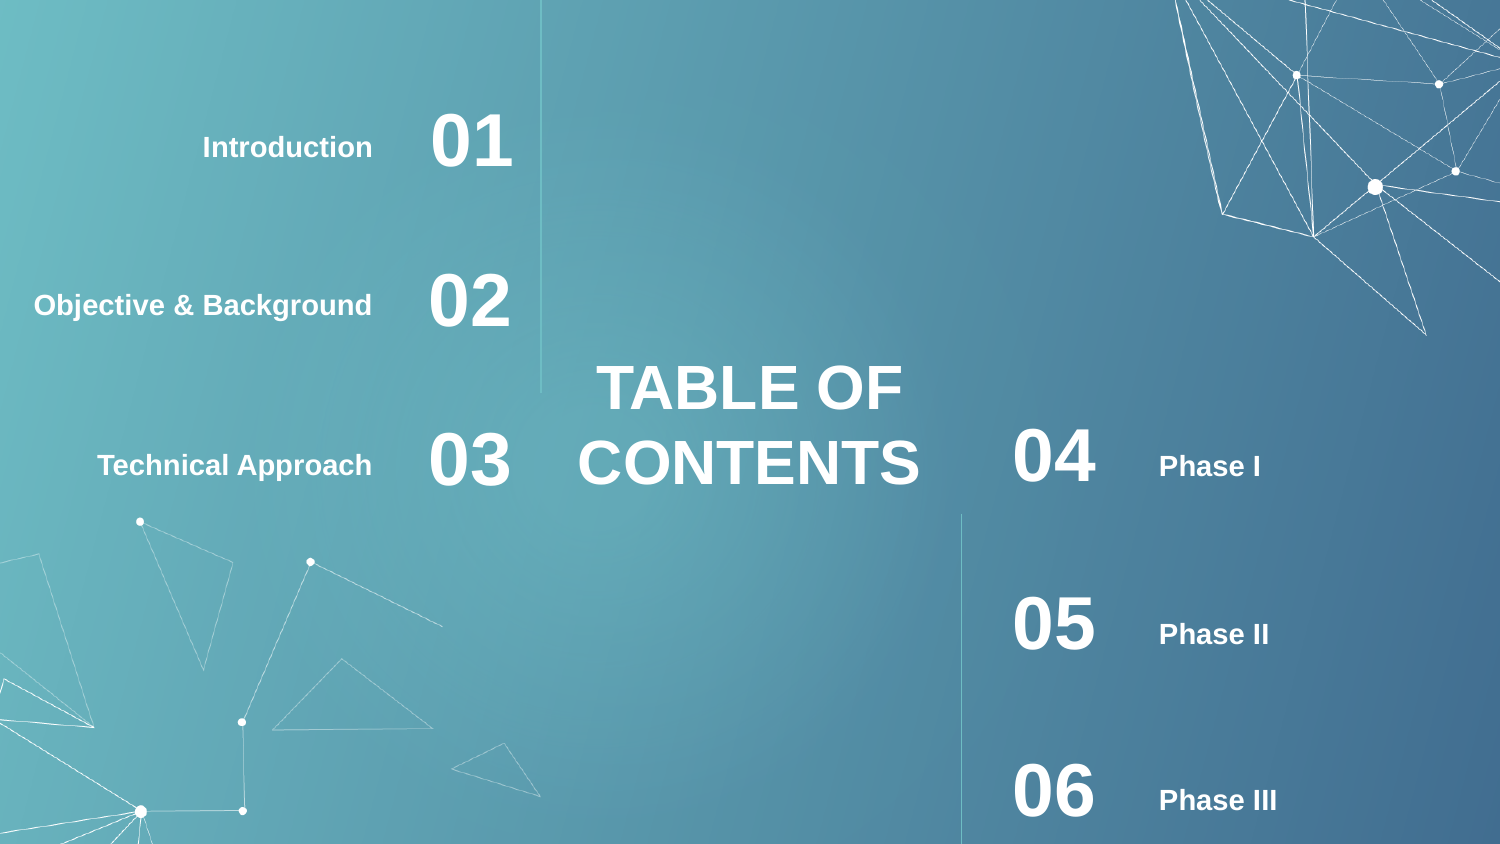

Introduction
01
Objective & Background
02
# TABLE OF CONTENTS
 Technical Approach
Phase I
04
03
Phase II
05
Phase III
06